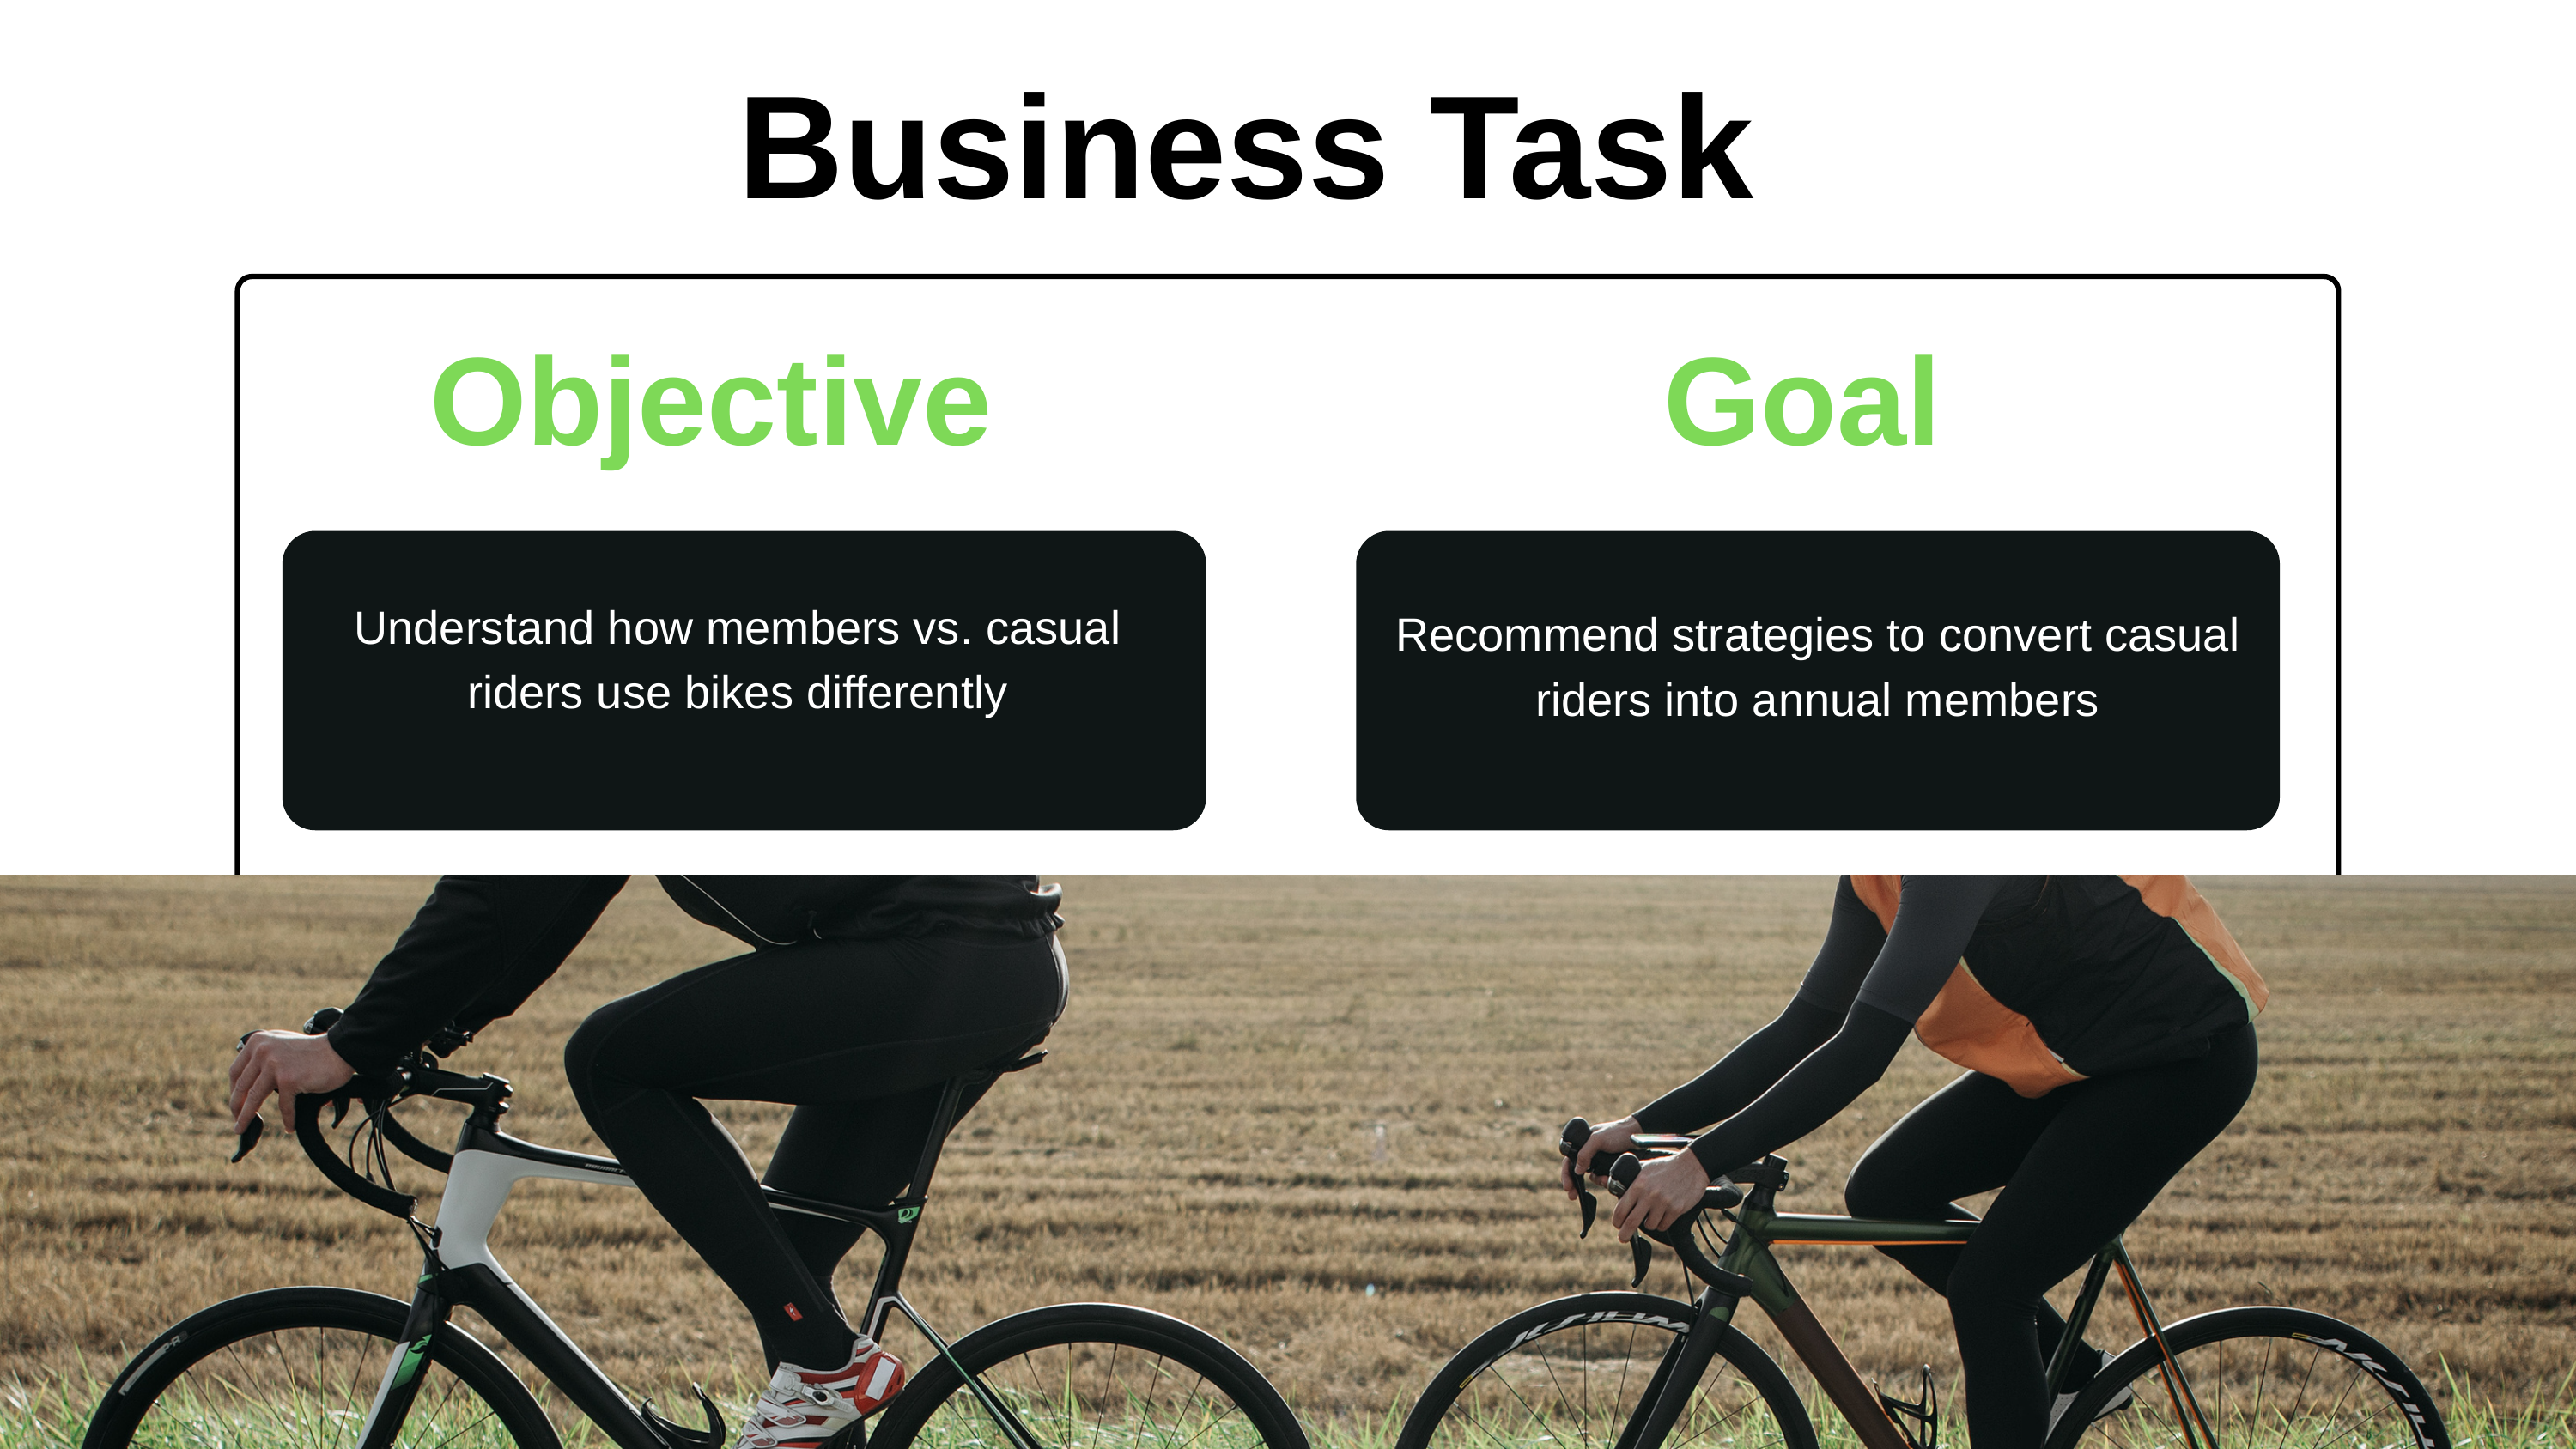

Business Task

Objective
Goal

Understand how members vs. casual riders use bikes differently
Recommend strategies to convert casual riders into annual members